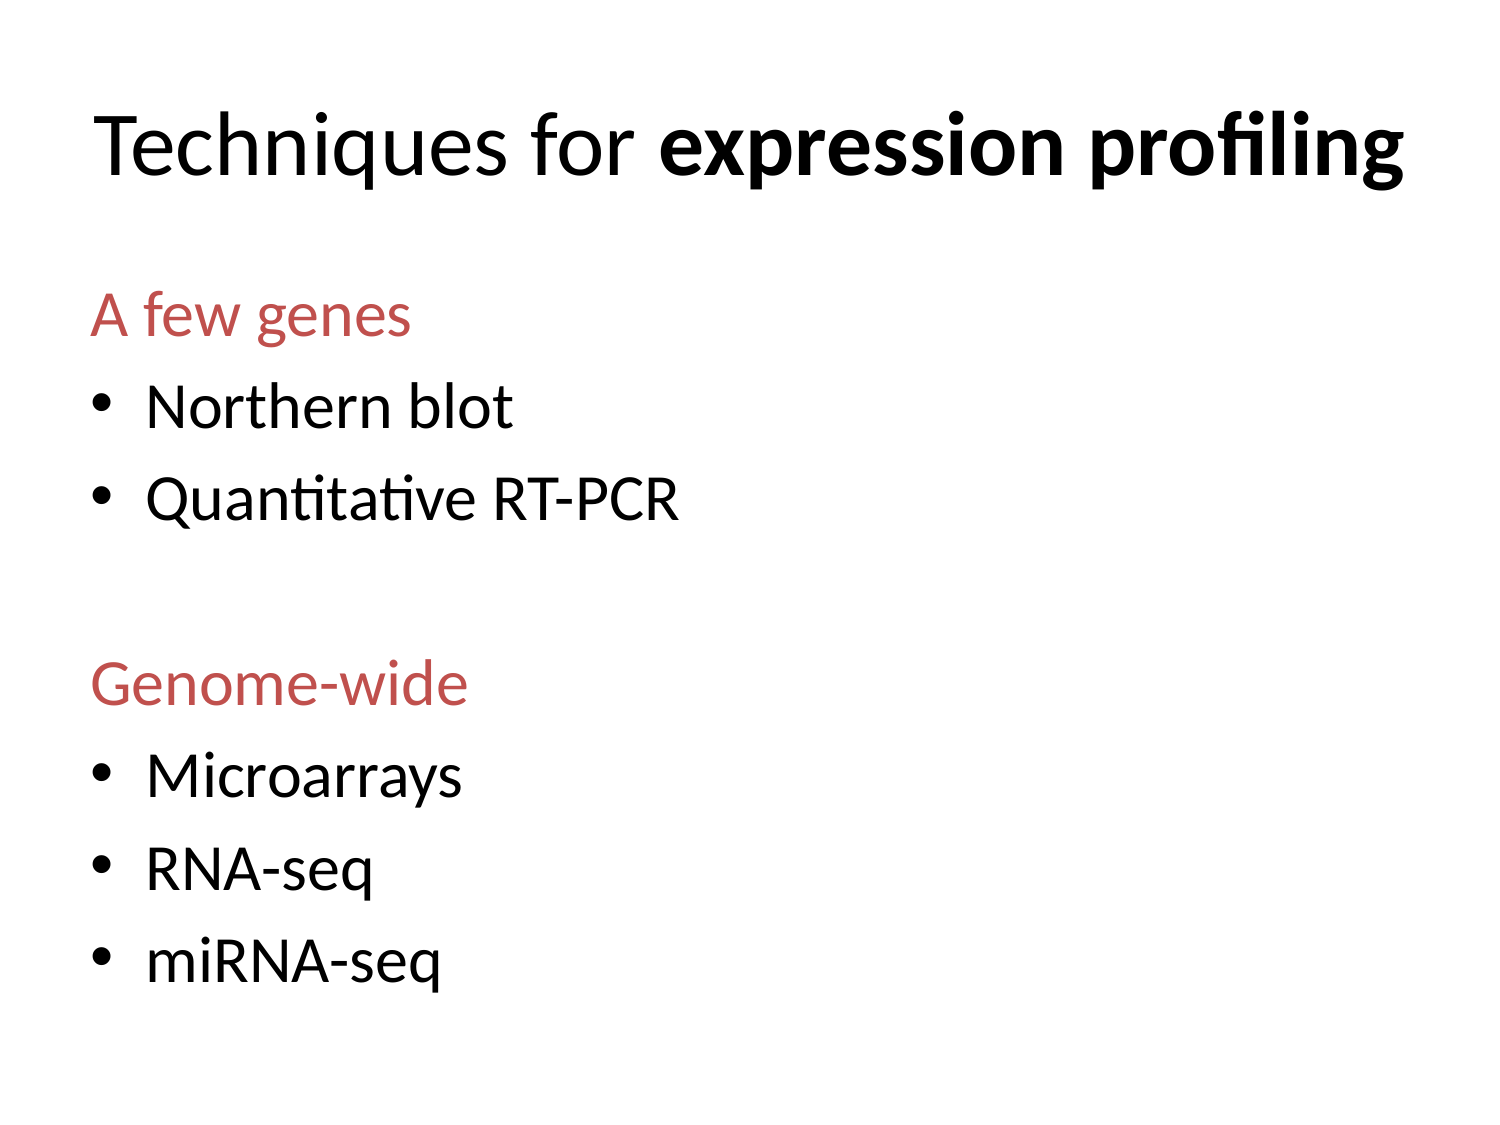

# Techniques for expression profiling
A few genes
Northern blot
Quantitative RT-PCR

Genome-wide
Microarrays
RNA-seq
miRNA-seq